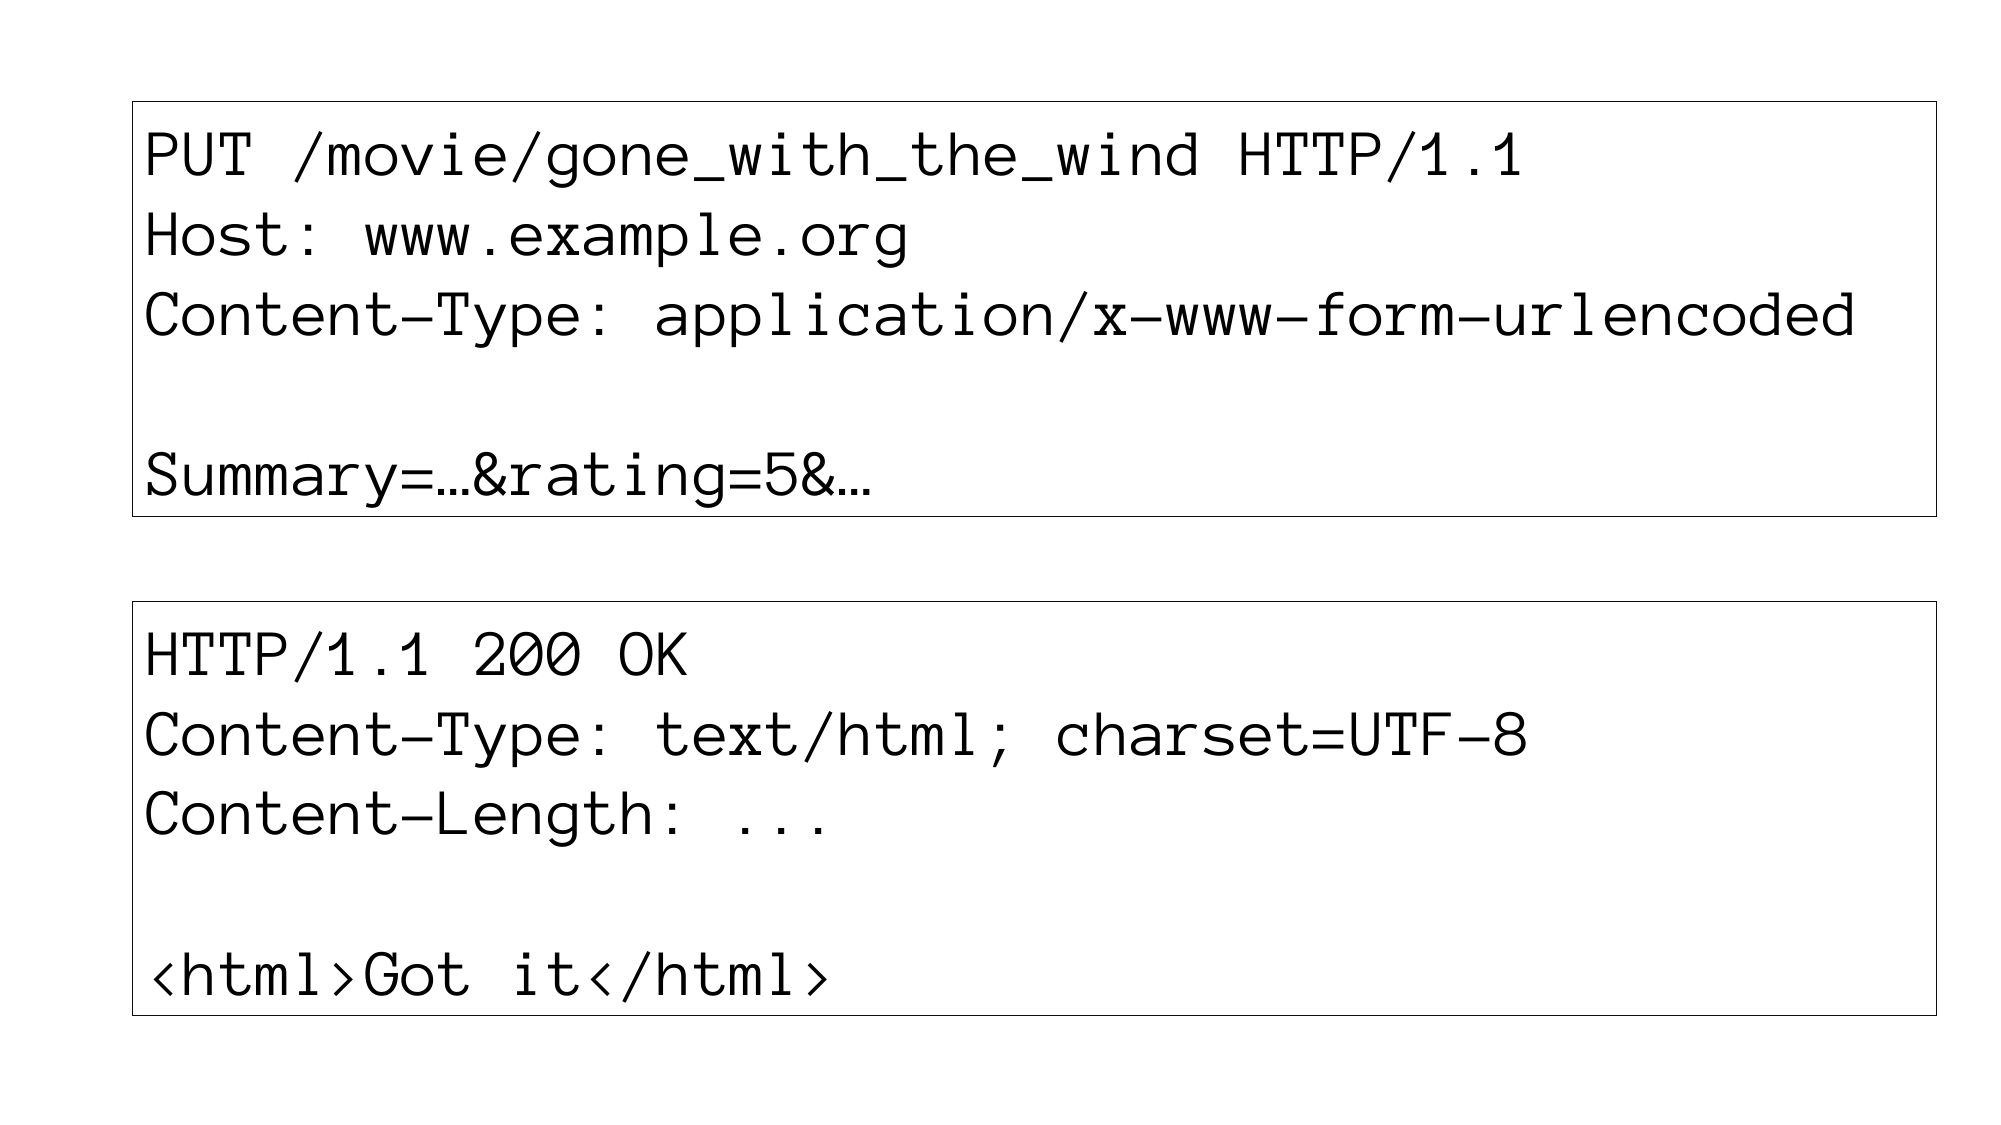

PUT /movie/gone_with_the_wind HTTP/1.1
Host: www.example.org
Content-Type: application/x-www-form-urlencoded

Summary=…&rating=5&…
HTTP/1.1 200 OK
Content-Type: text/html; charset=UTF-8
Content-Length: ...

<html>Got it</html>